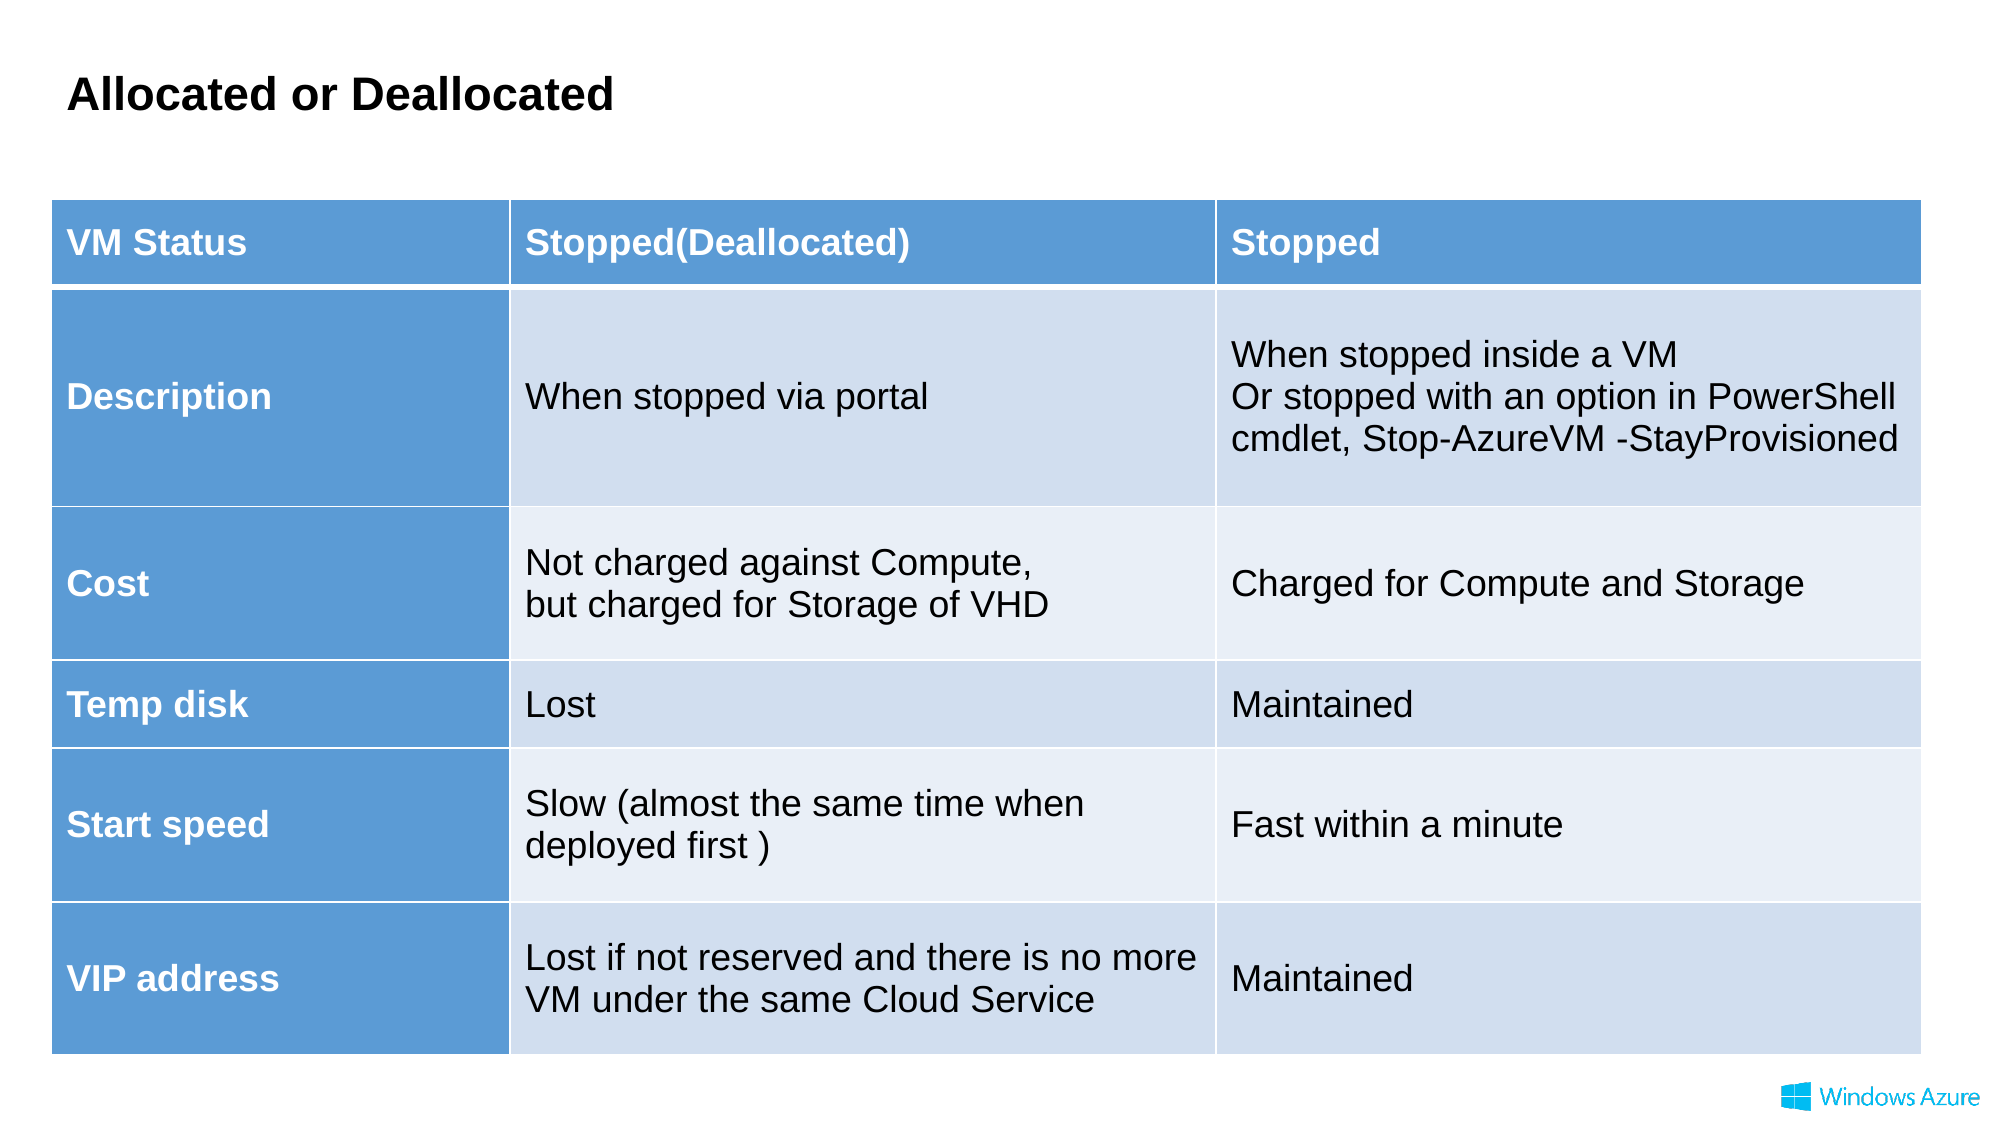

# Allocated or Deallocated
| VM Status | Stopped(Deallocated) | Stopped |
| --- | --- | --- |
| Description | When stopped via portal | When stopped inside a VM Or stopped with an option in PowerShell cmdlet, Stop-AzureVM -StayProvisioned |
| Cost | Not charged against Compute, but charged for Storage of VHD | Charged for Compute and Storage |
| Temp disk | Lost | Maintained |
| Start speed | Slow (almost the same time when deployed first ) | Fast within a minute |
| VIP address | Lost if not reserved and there is no more VM under the same Cloud Service | Maintained |